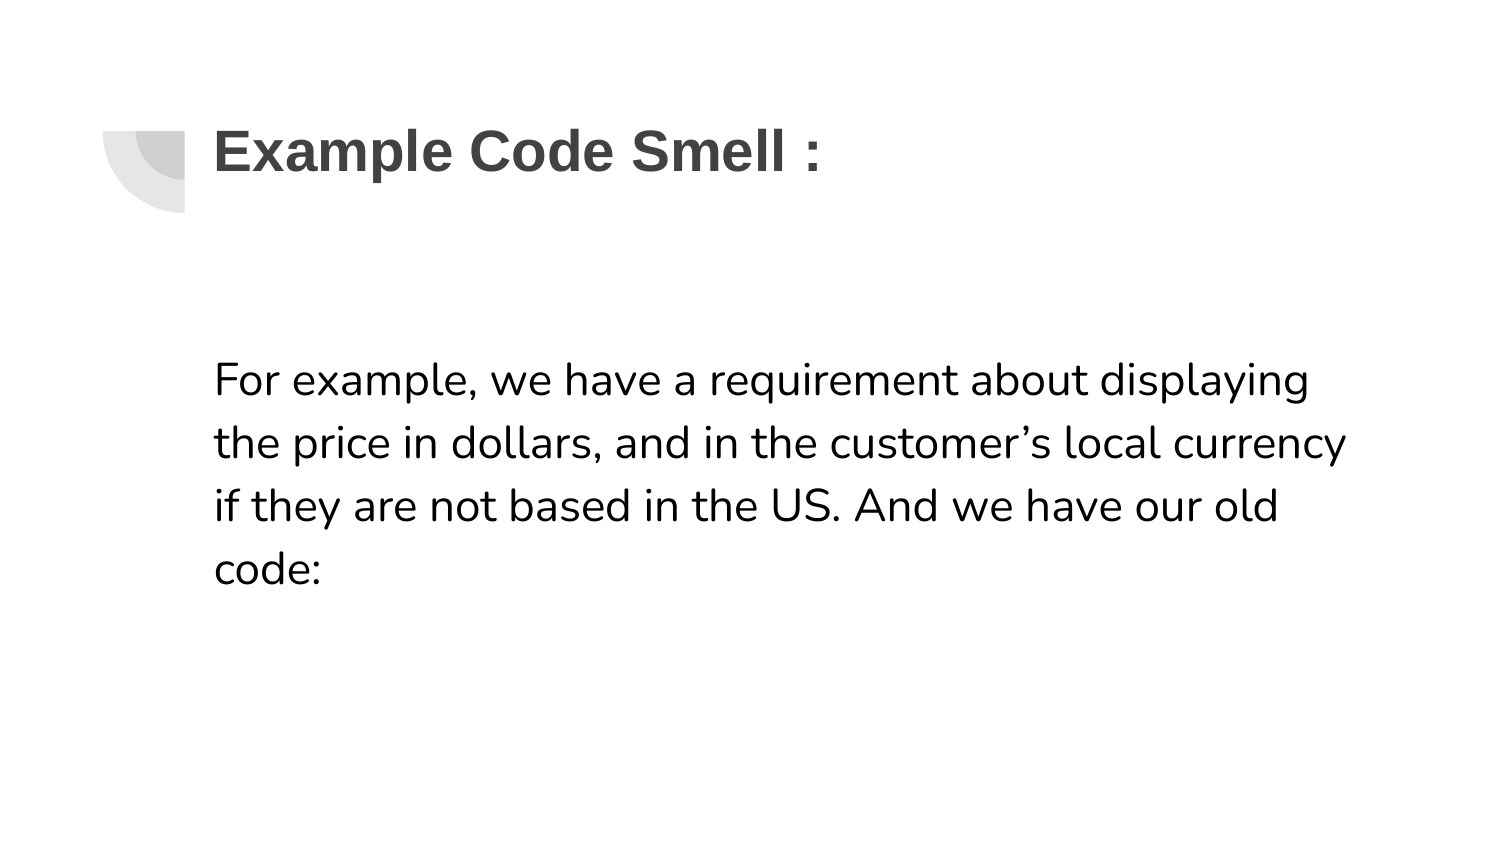

Example Code Smell :
For example, we have a requirement about displaying the price in dollars, and in the customer’s local currency if they are not based in the US. And we have our old code: